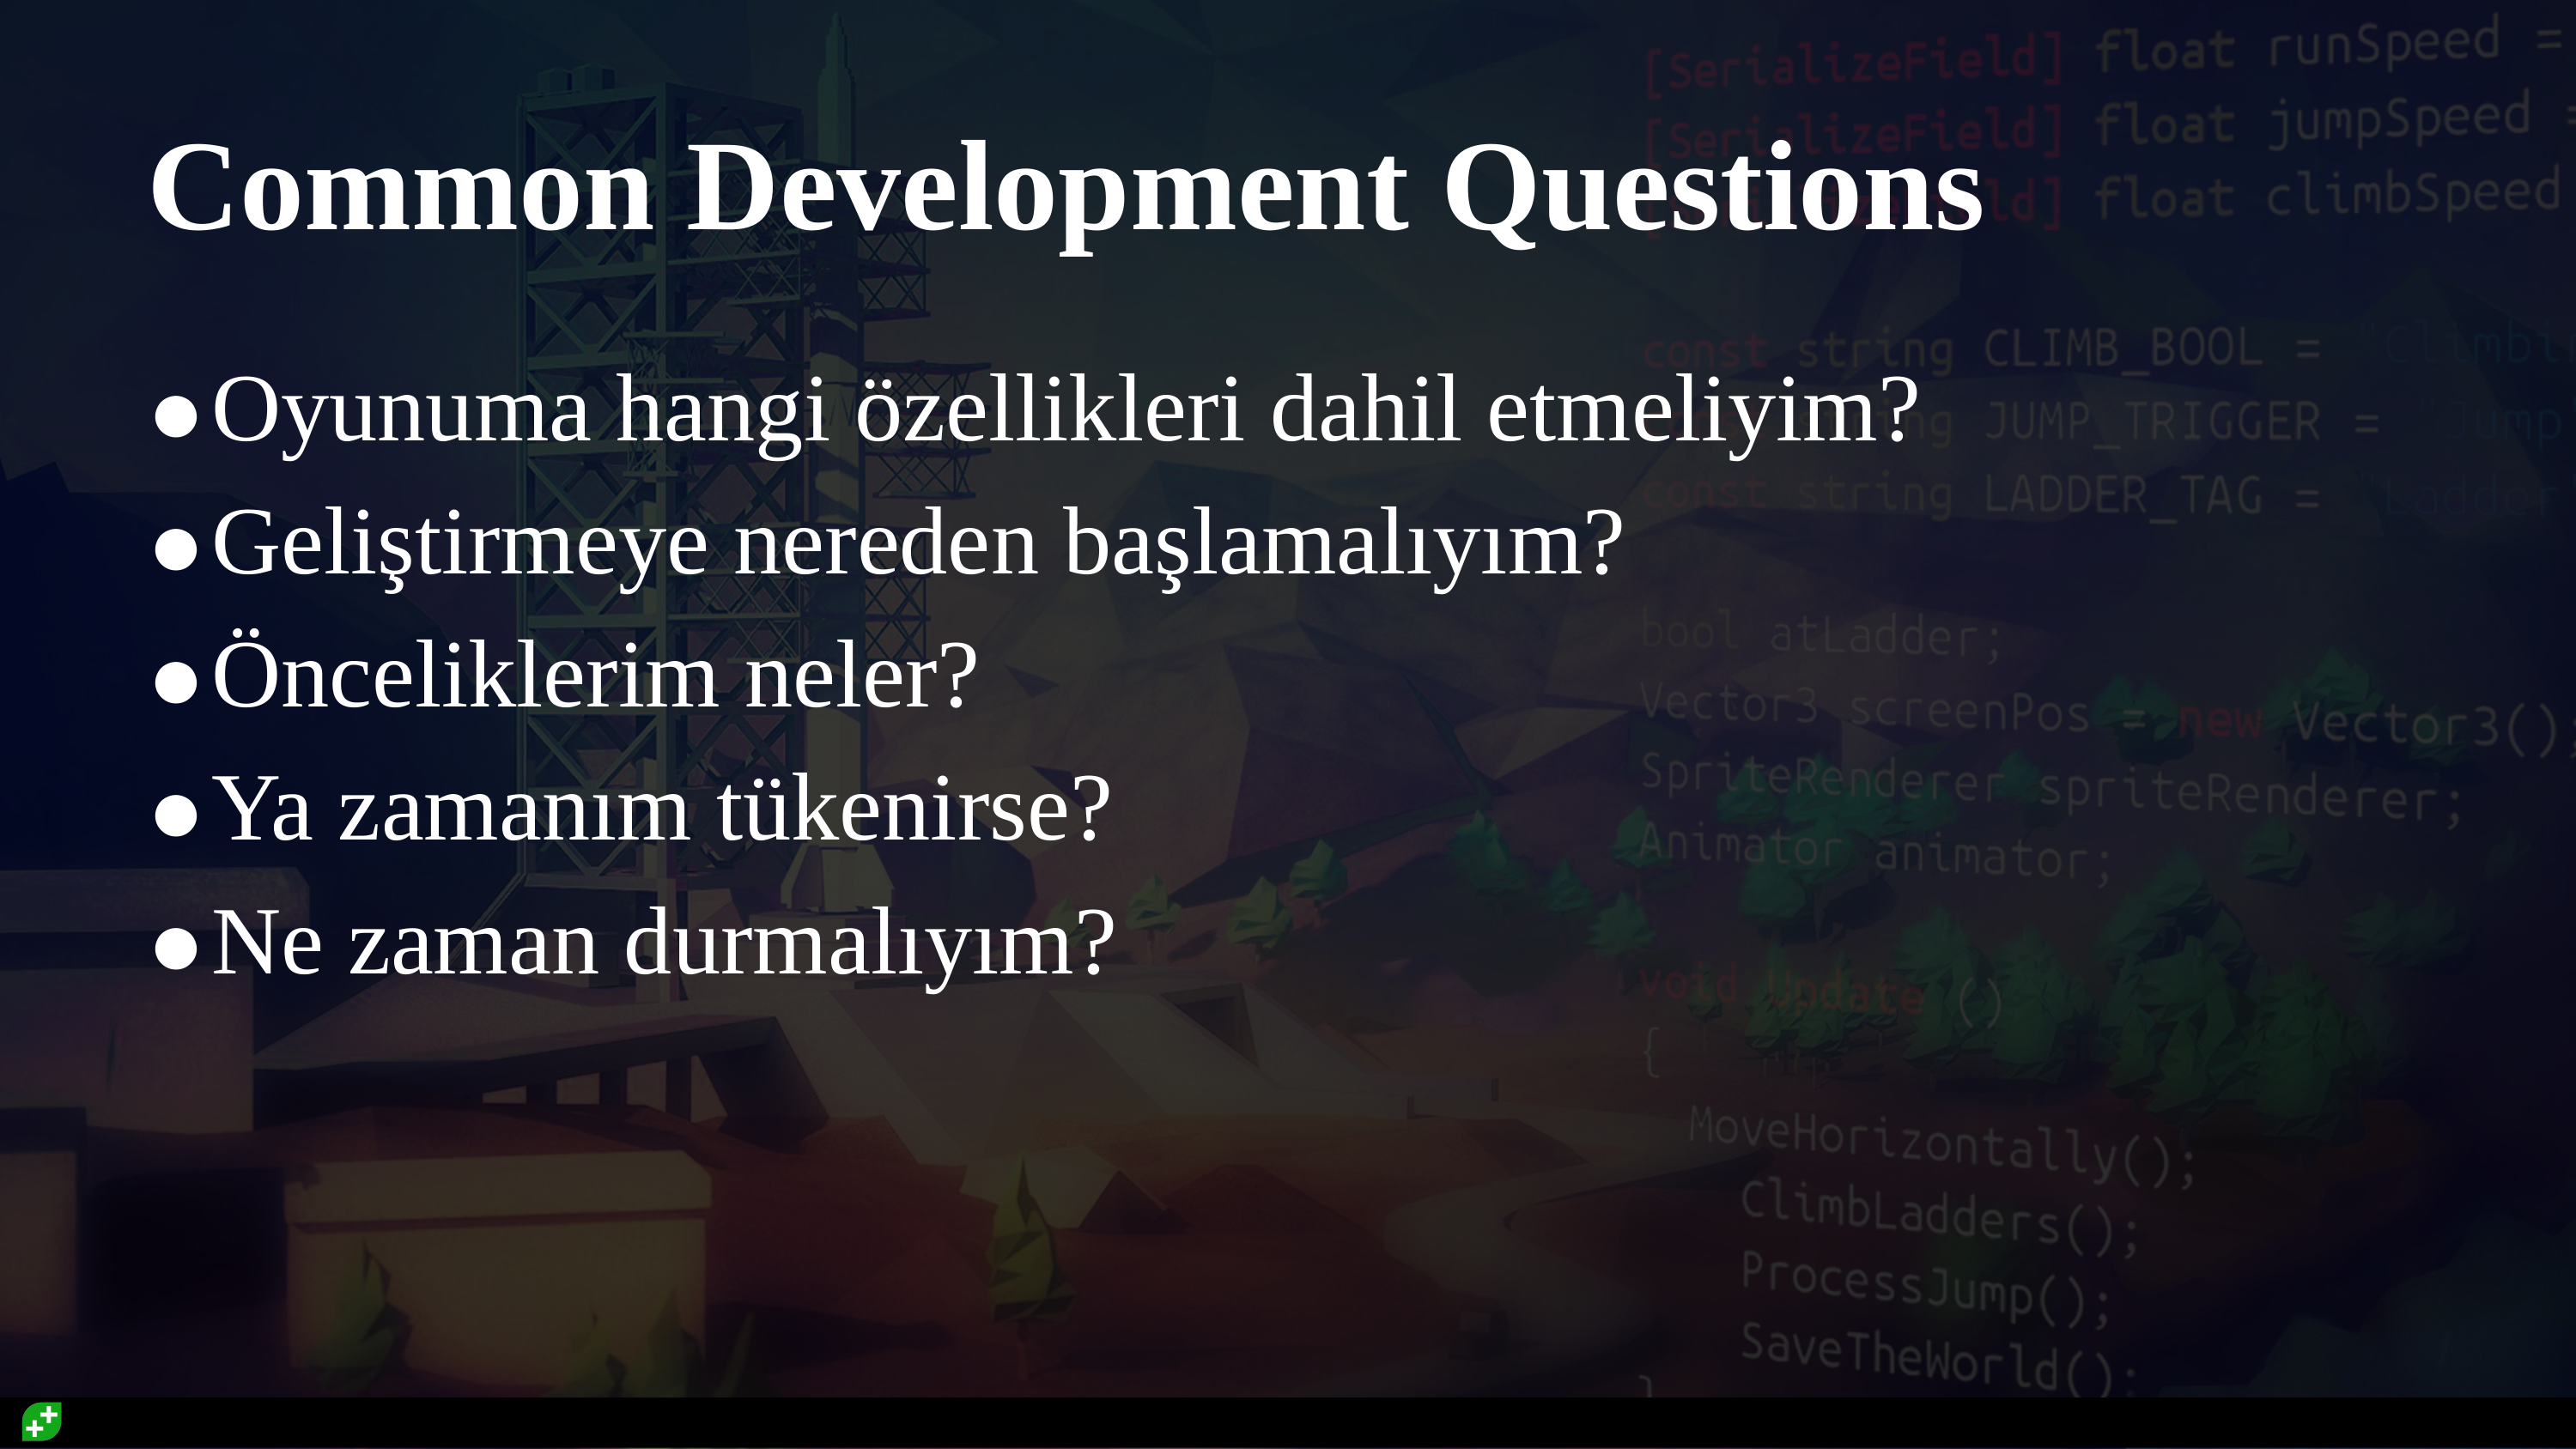

# Common Development Questions
Oyunuma hangi özellikleri dahil etmeliyim?
Geliştirmeye nereden başlamalıyım?
Önceliklerim neler?
Ya zamanım tükenirse?
Ne zaman durmalıyım?